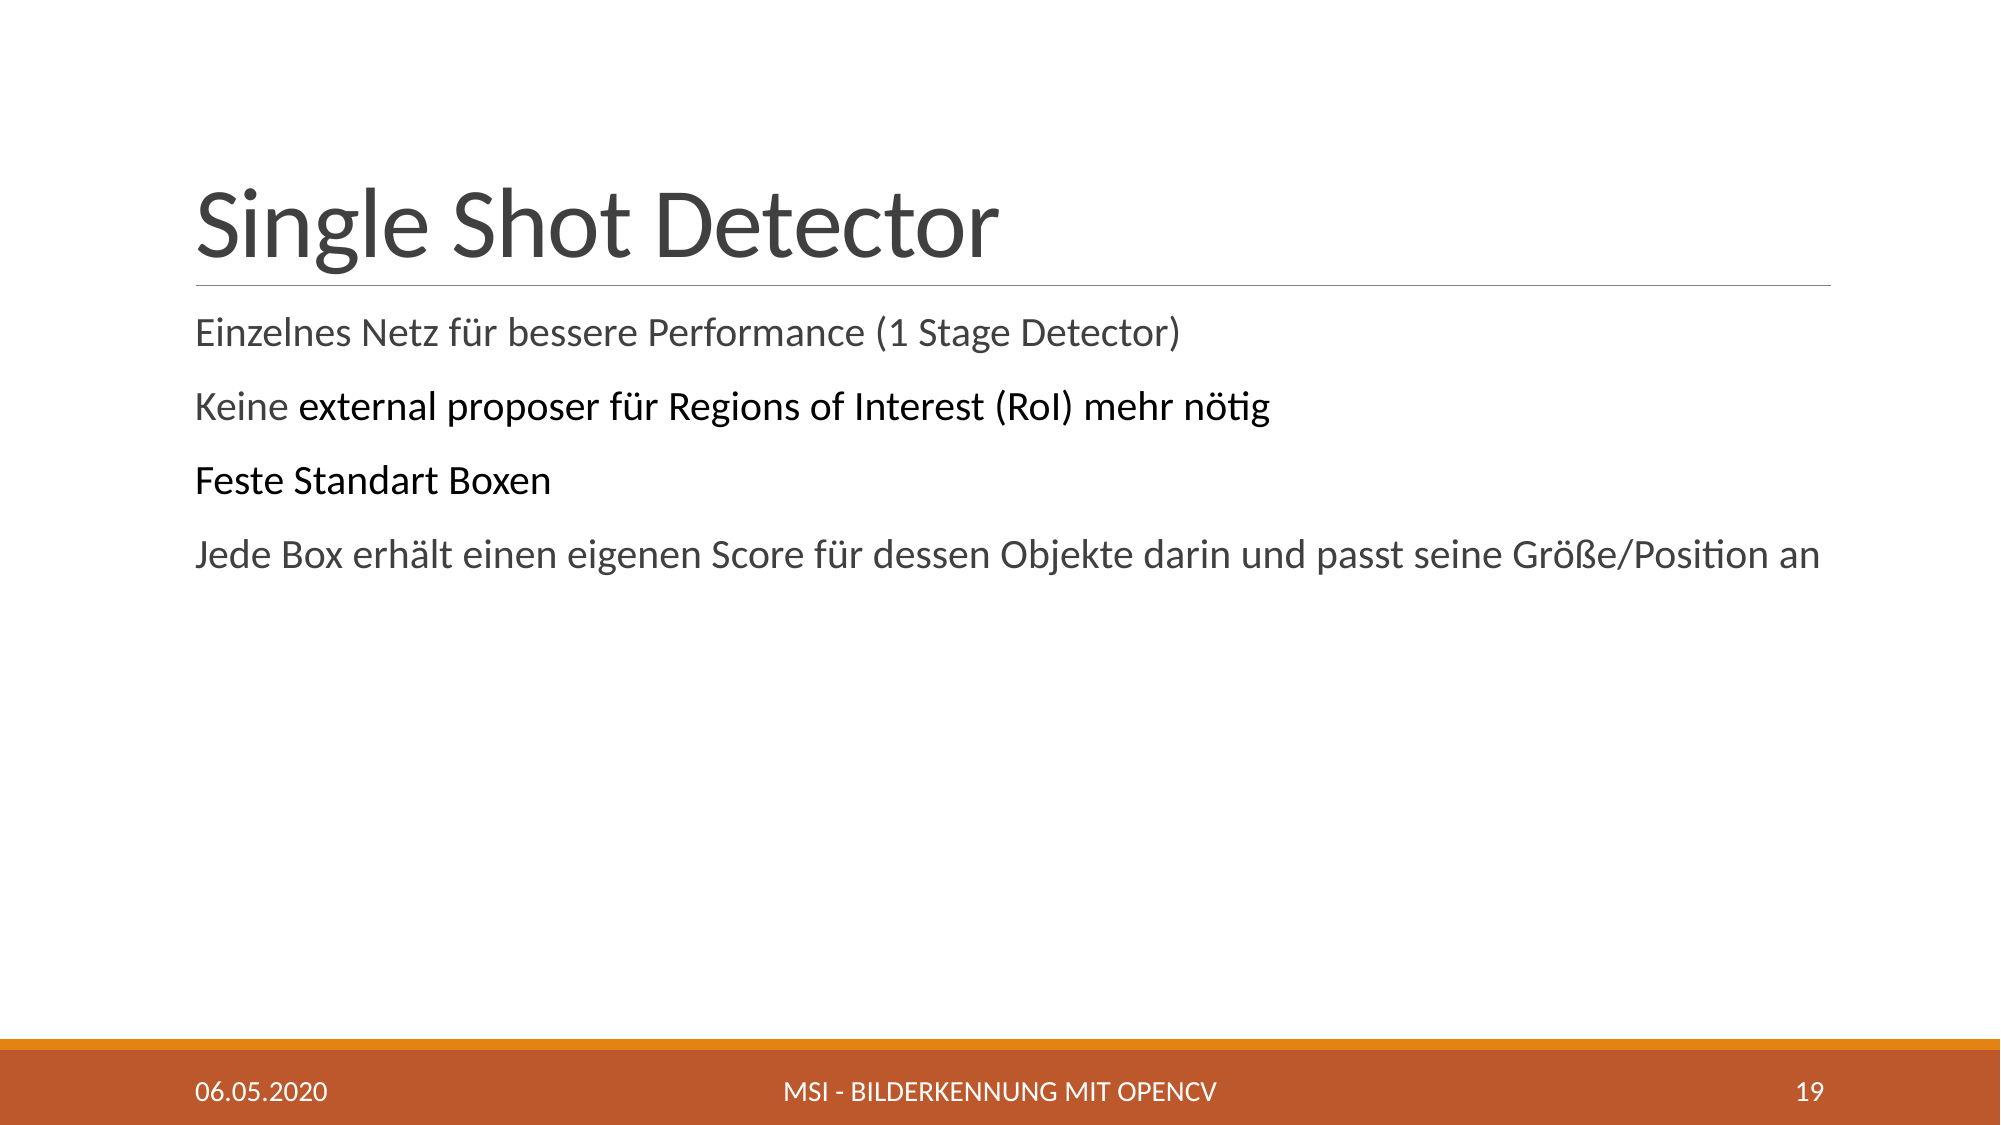

# Single Shot Detector
Einzelnes Netz für bessere Performance (1 Stage Detector)
Keine external proposer für Regions of Interest (RoI) mehr nötig
Feste Standart Boxen
Jede Box erhält einen eigenen Score für dessen Objekte darin und passt seine Größe/Position an
06.05.2020
MSI - Bilderkennung mit OpenCV
19